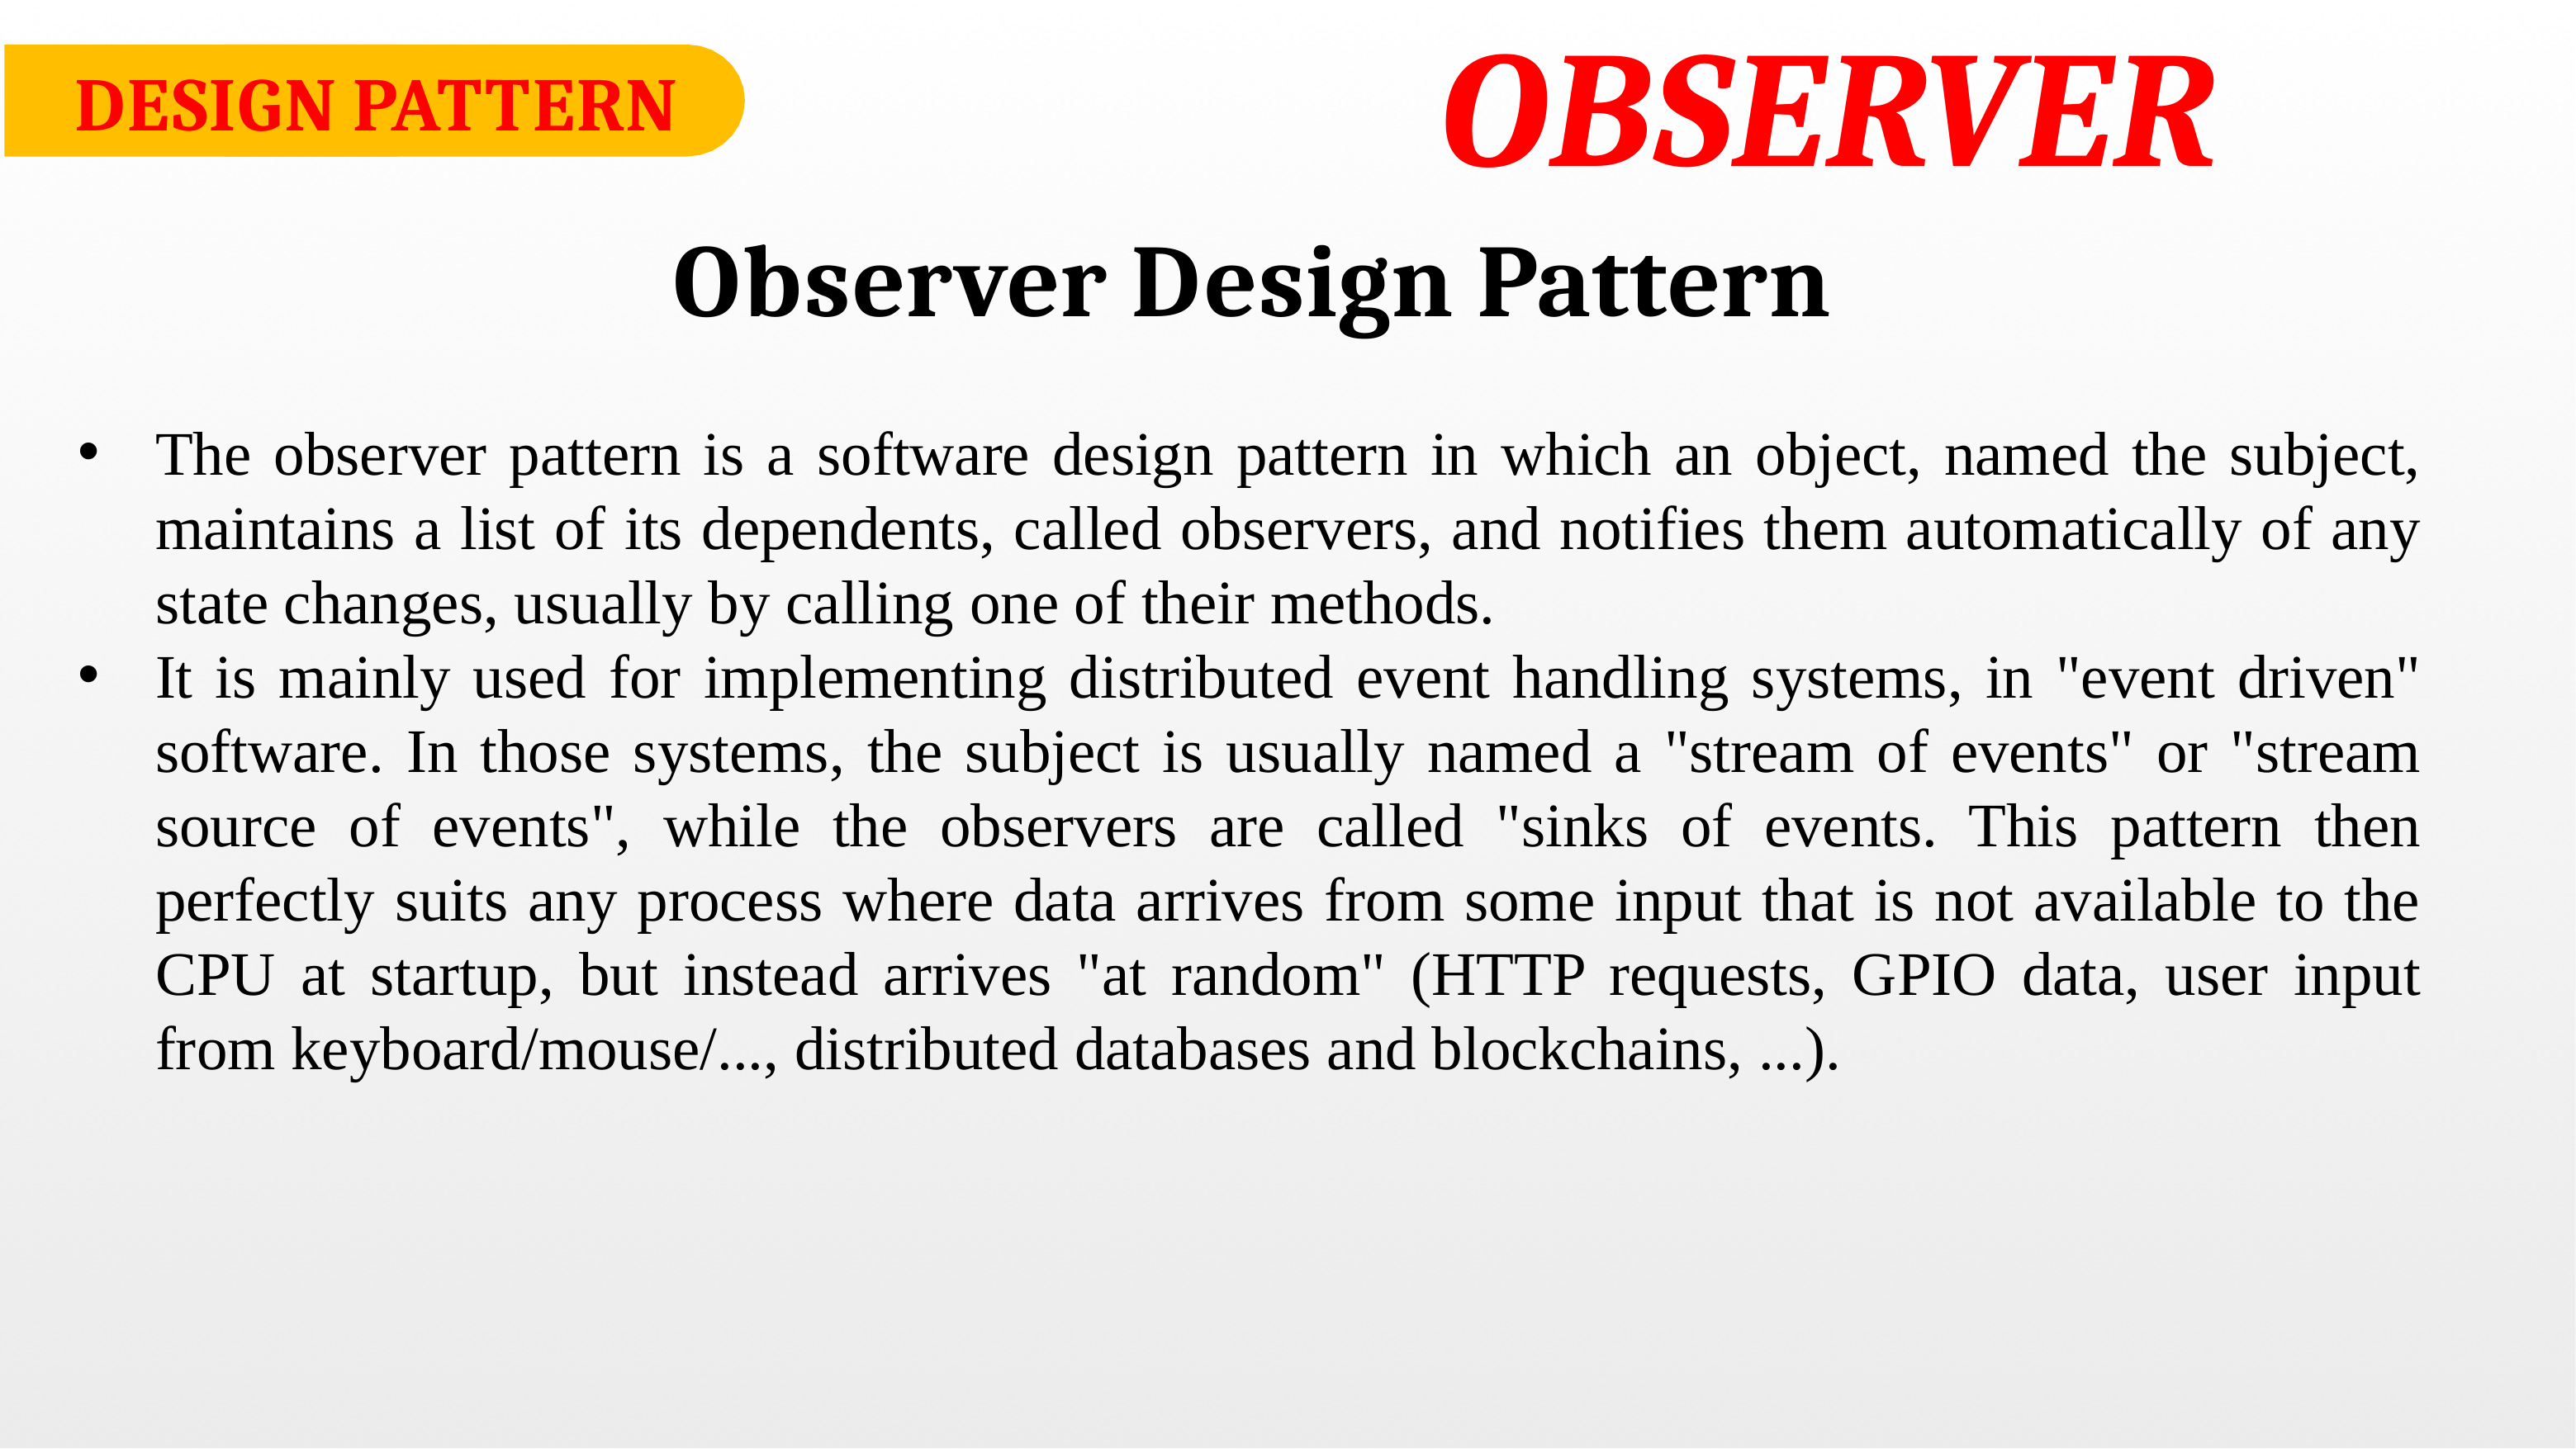

OBSERVER

DESIGN PATTERN
Observer Design Pattern
The observer pattern is a software design pattern in which an object, named the subject, maintains a list of its dependents, called observers, and notifies them automatically of any state changes, usually by calling one of their methods.
It is mainly used for implementing distributed event handling systems, in "event driven" software. In those systems, the subject is usually named a "stream of events" or "stream source of events", while the observers are called "sinks of events. This pattern then perfectly suits any process where data arrives from some input that is not available to the CPU at startup, but instead arrives "at random" (HTTP requests, GPIO data, user input from keyboard/mouse/..., distributed databases and blockchains, ...).